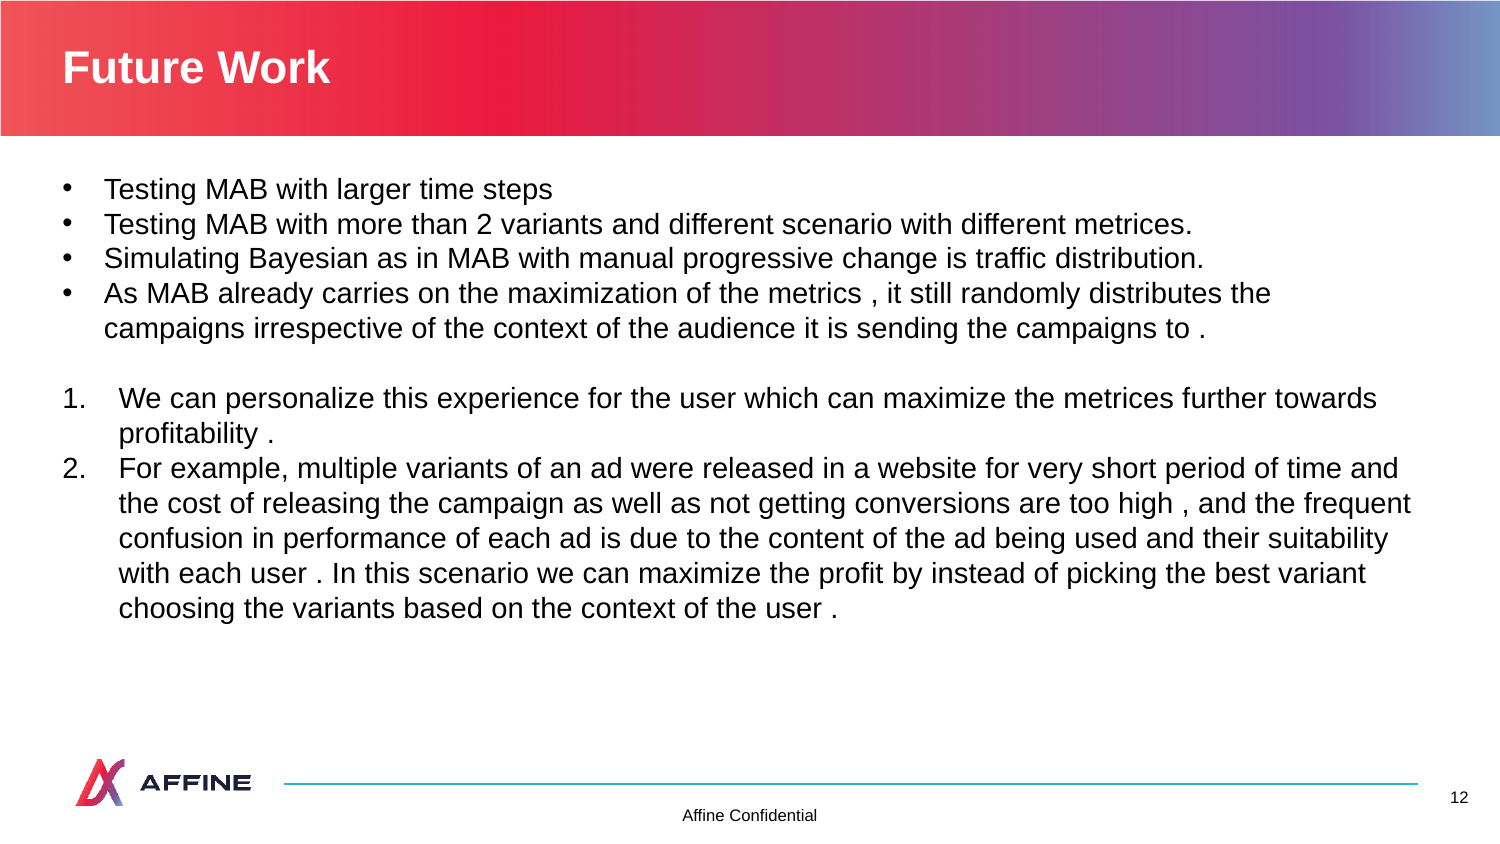

# Future Work
Testing MAB with larger time steps
Testing MAB with more than 2 variants and different scenario with different metrices.
Simulating Bayesian as in MAB with manual progressive change is traffic distribution.
As MAB already carries on the maximization of the metrics , it still randomly distributes the campaigns irrespective of the context of the audience it is sending the campaigns to .

We can personalize this experience for the user which can maximize the metrices further towards profitability .
For example, multiple variants of an ad were released in a website for very short period of time and the cost of releasing the campaign as well as not getting conversions are too high , and the frequent confusion in performance of each ad is due to the content of the ad being used and their suitability with each user . In this scenario we can maximize the profit by instead of picking the best variant choosing the variants based on the context of the user .

12